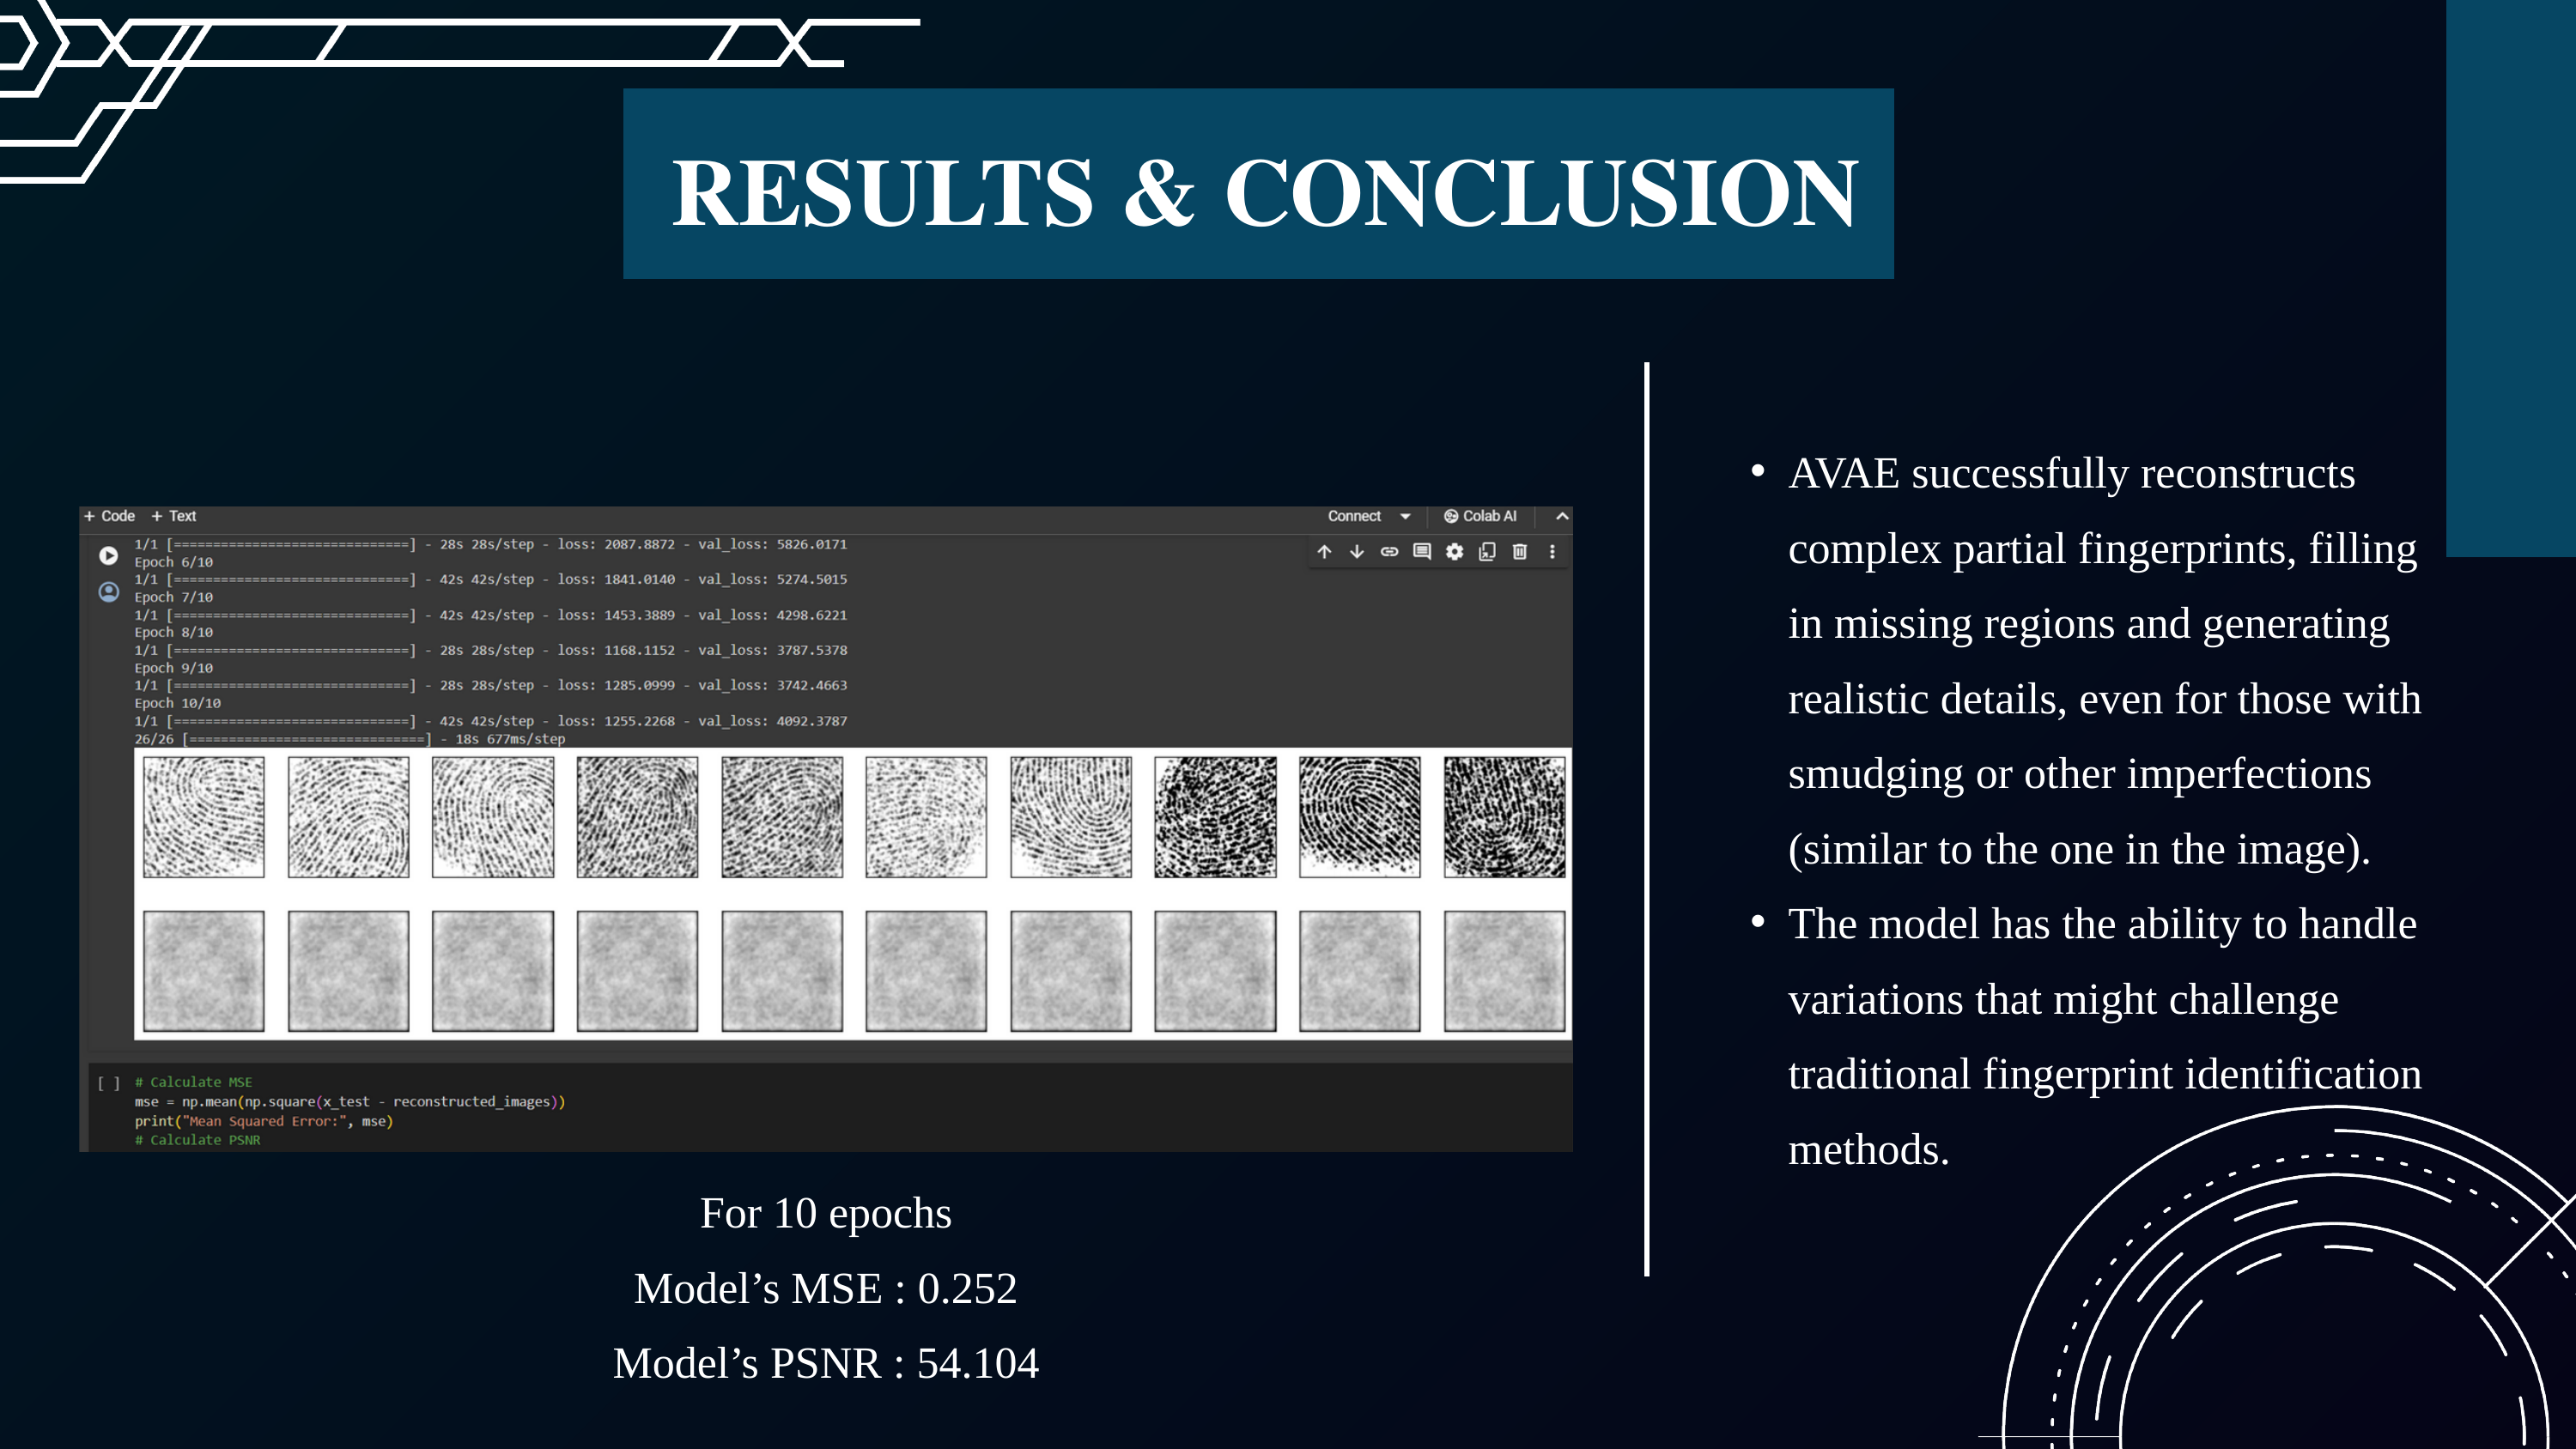

RESULTS & CONCLUSION

AVAE successfully reconstructs complex partial fingerprints, filling in missing regions and generating realistic details, even for those with smudging or other imperfections (similar to the one in the image).
The model has the ability to handle variations that might challenge traditional fingerprint identification methods.

For 10 epochs
Model’s MSE : 0.252
Model’s PSNR : 54.104